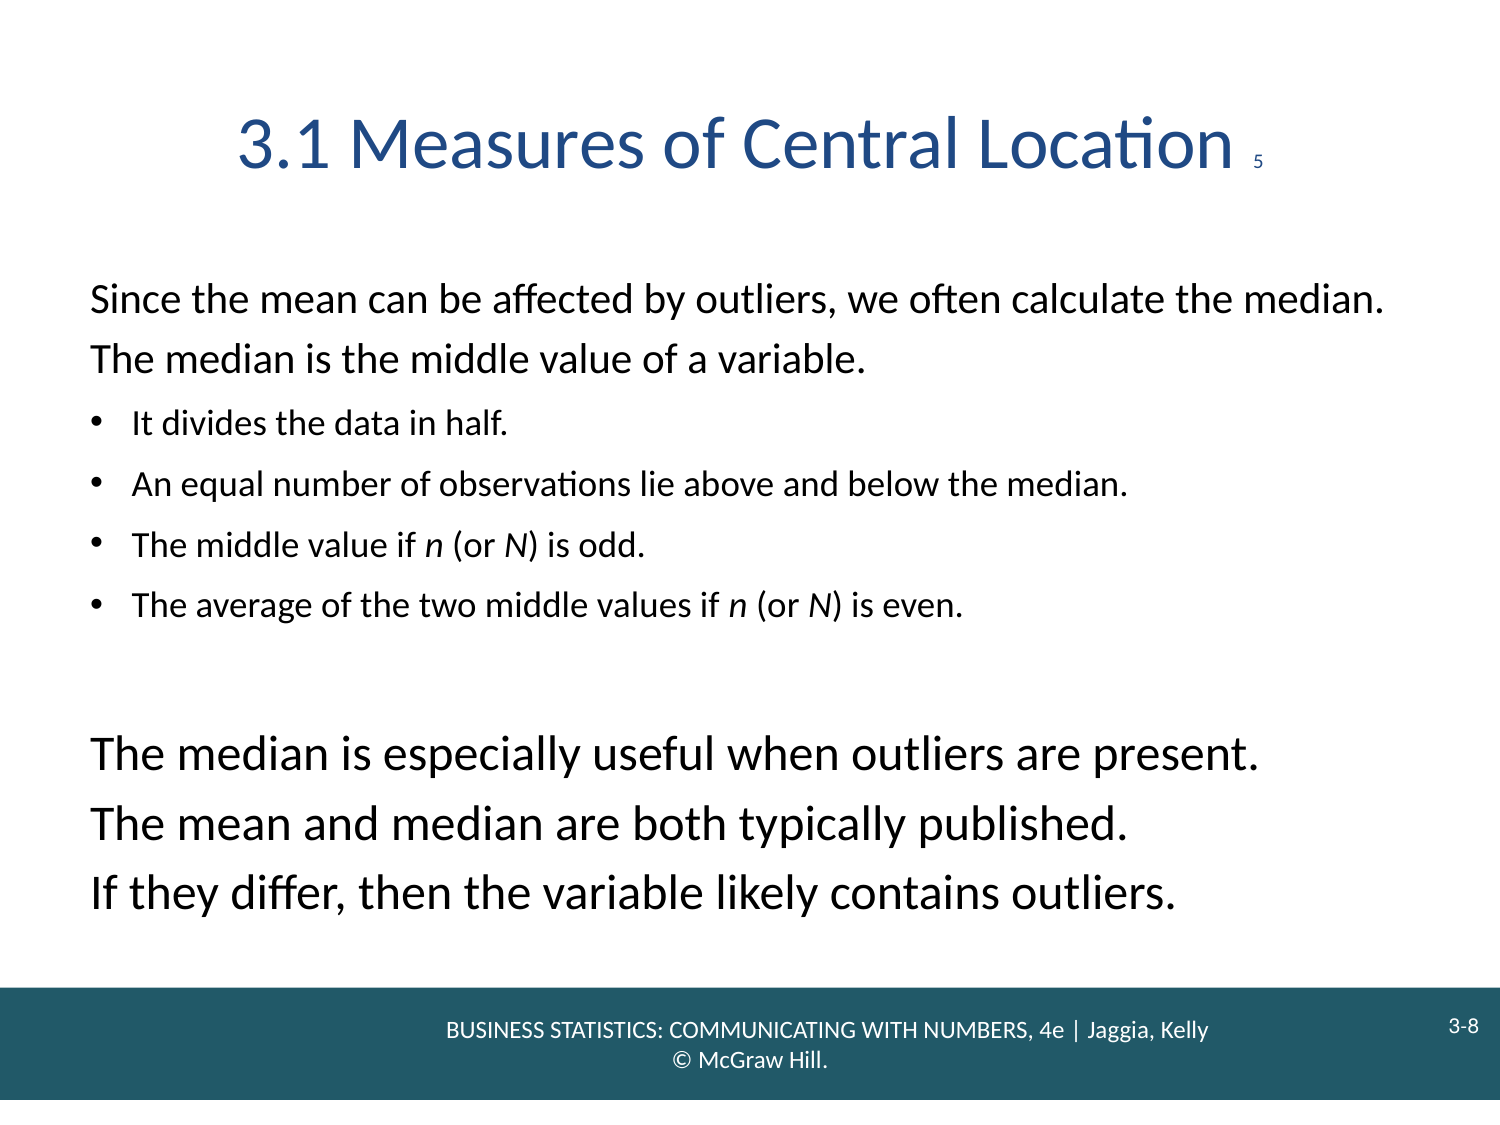

# 3.1 Measures of Central Location 5
Since the mean can be affected by outliers, we often calculate the median.
The median is the middle value of a variable.
It divides the data in half.
An equal number of observations lie above and below the median.
The middle value if n (or N) is odd.
The average of the two middle values if n (or N) is even.
The median is especially useful when outliers are present.
The mean and median are both typically published.
If they differ, then the variable likely contains outliers.